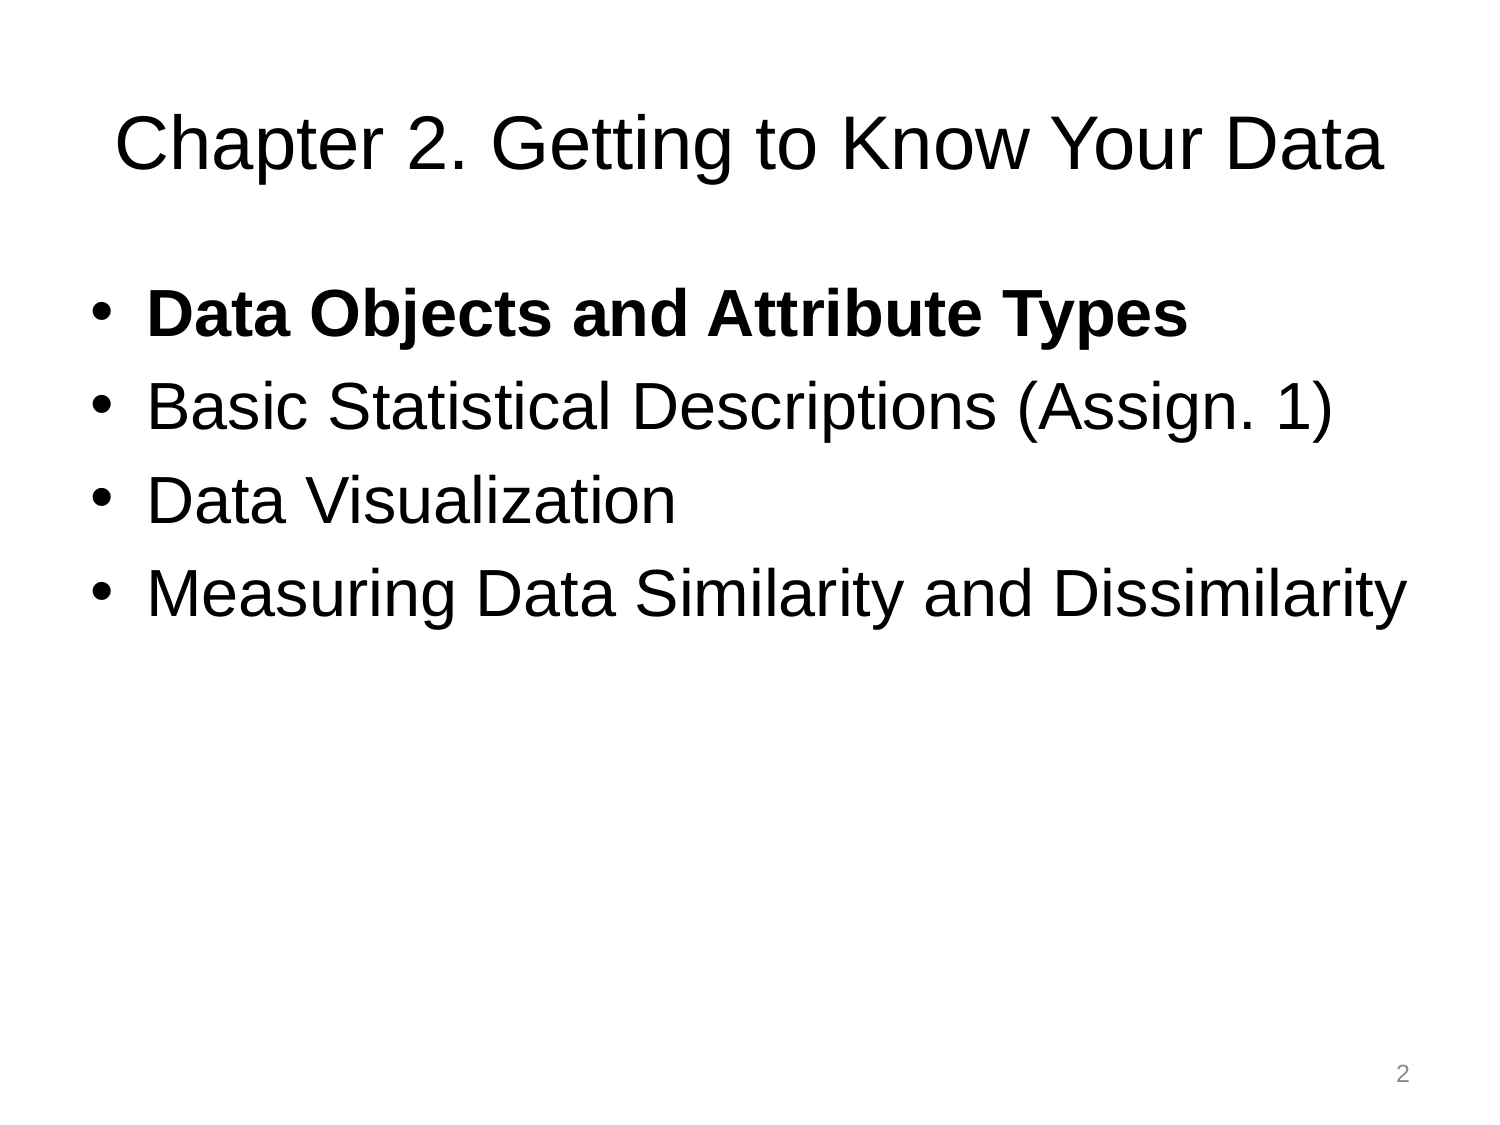

# Chapter 2. Getting to Know Your Data
Data Objects and Attribute Types
Basic Statistical Descriptions (Assign. 1)
Data Visualization
Measuring Data Similarity and Dissimilarity
2